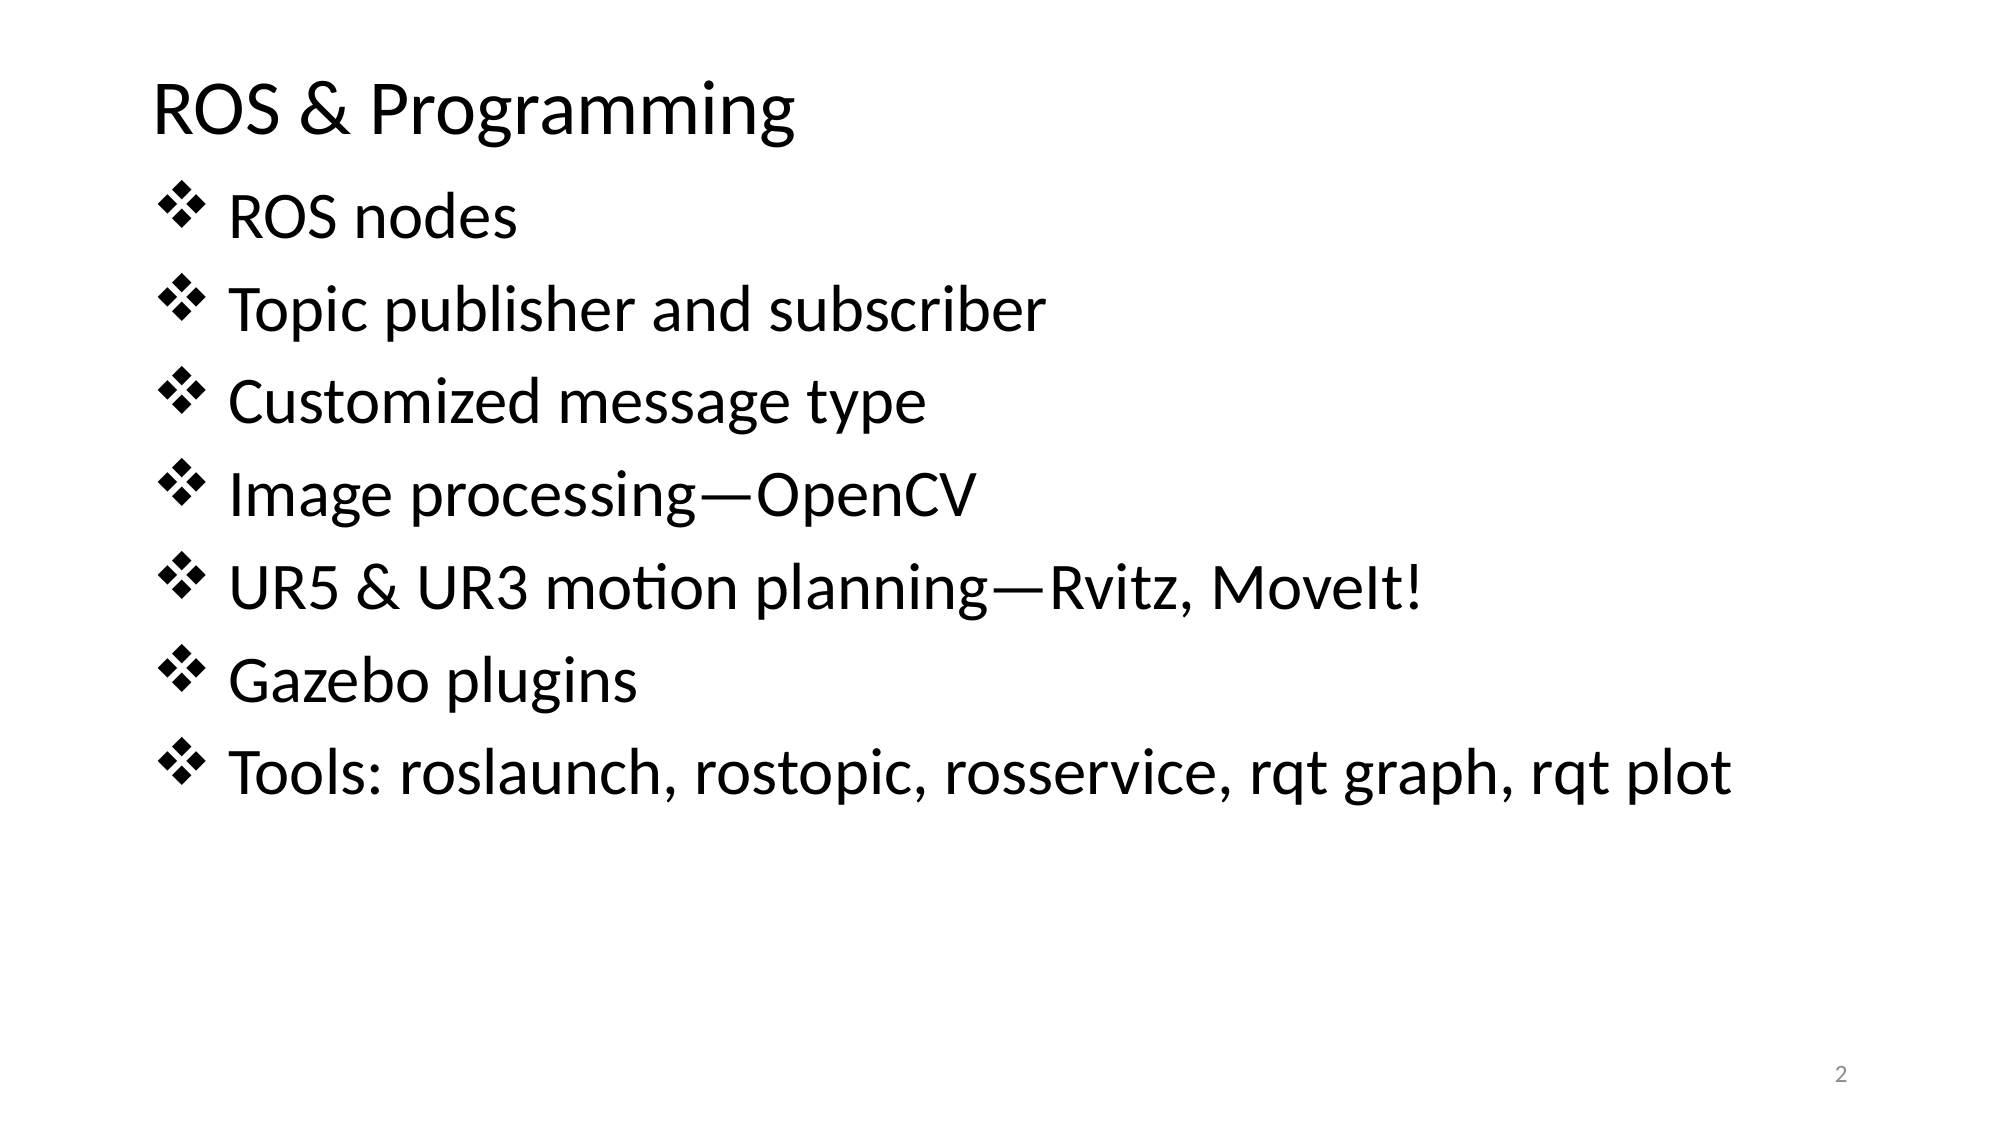

ROS & Programming
 ROS nodes
 Topic publisher and subscriber
 Customized message type
 Image processing—OpenCV
 UR5 & UR3 motion planning—Rvitz, MoveIt!
 Gazebo plugins
 Tools: roslaunch, rostopic, rosservice, rqt graph, rqt plot

2